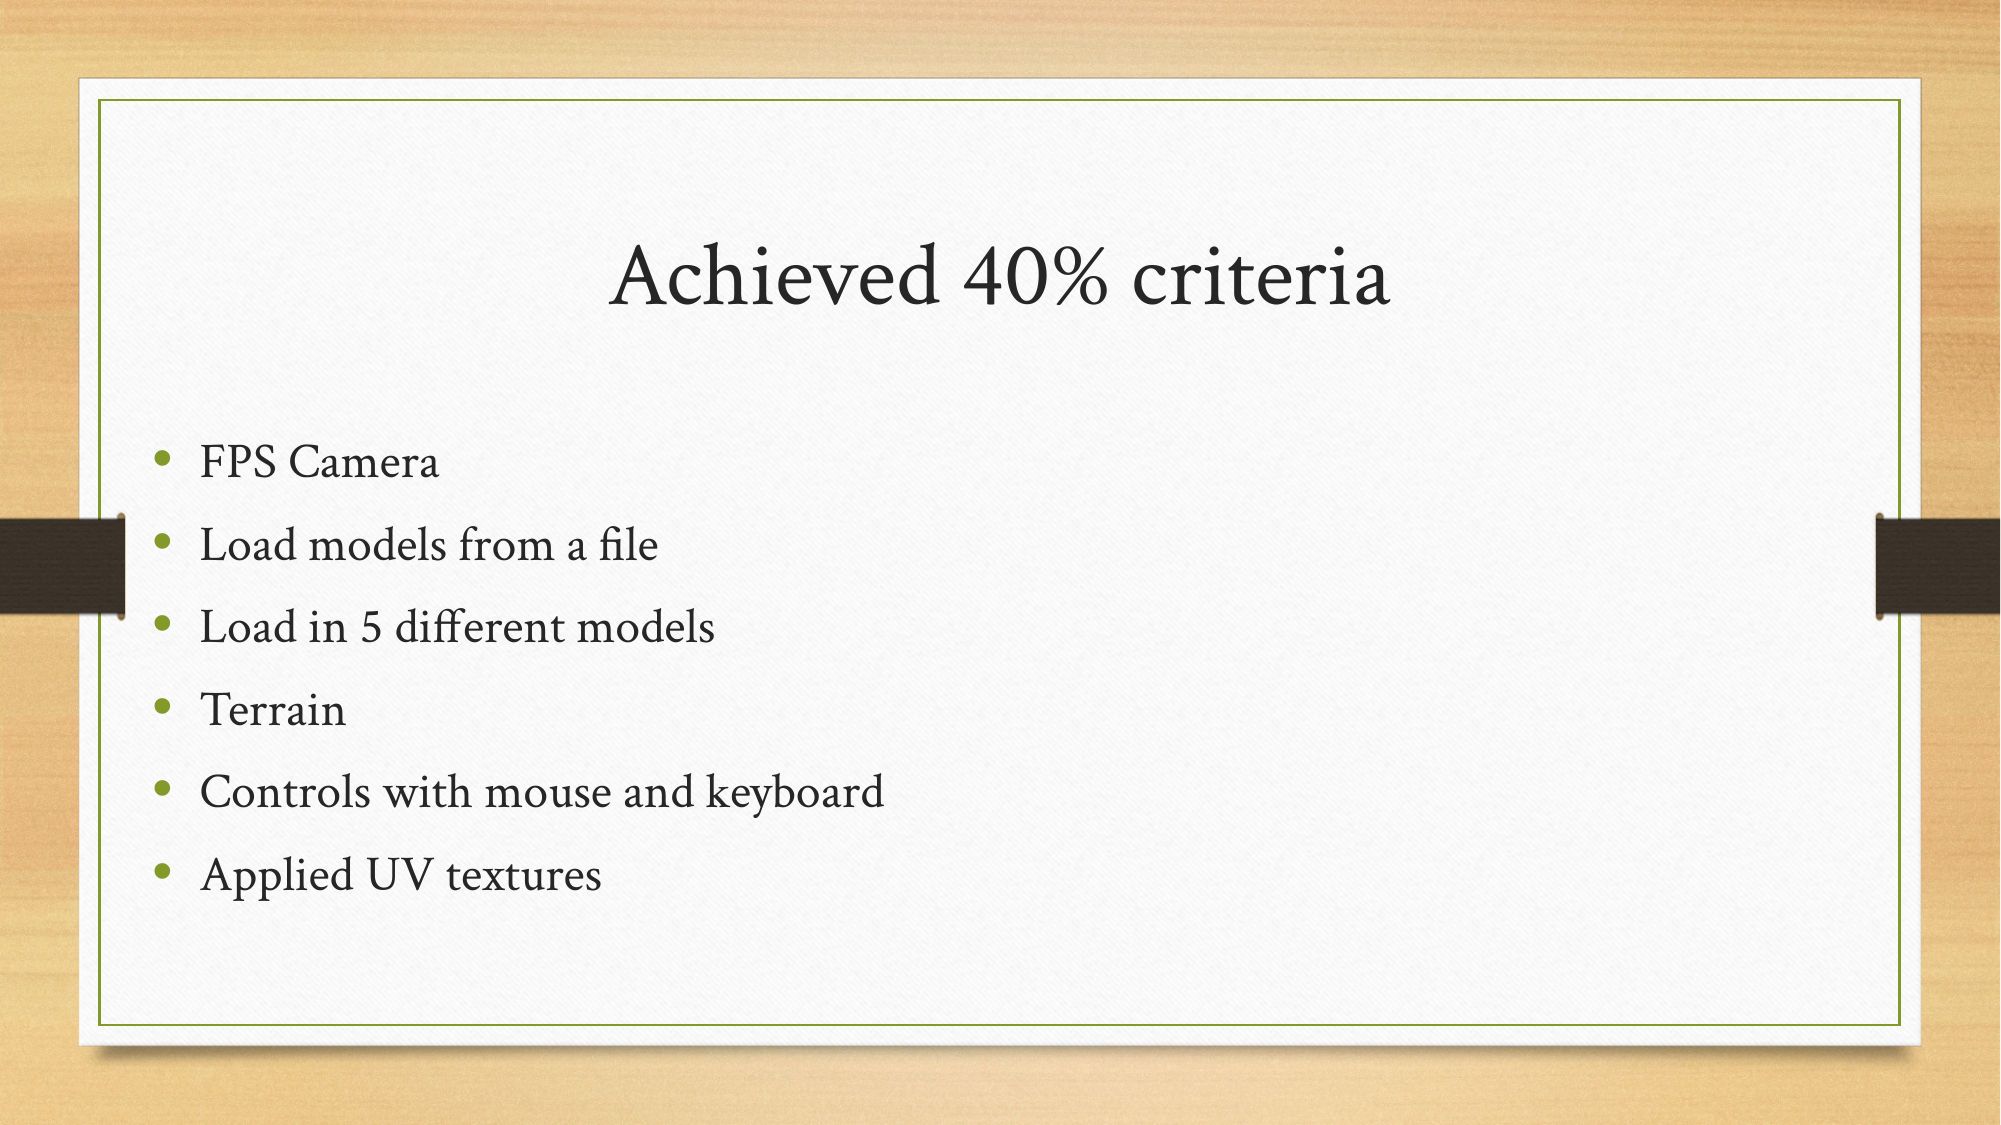

# Achieved 40% criteria
FPS Camera
Load models from a file
Load in 5 different models
Terrain
Controls with mouse and keyboard
Applied UV textures